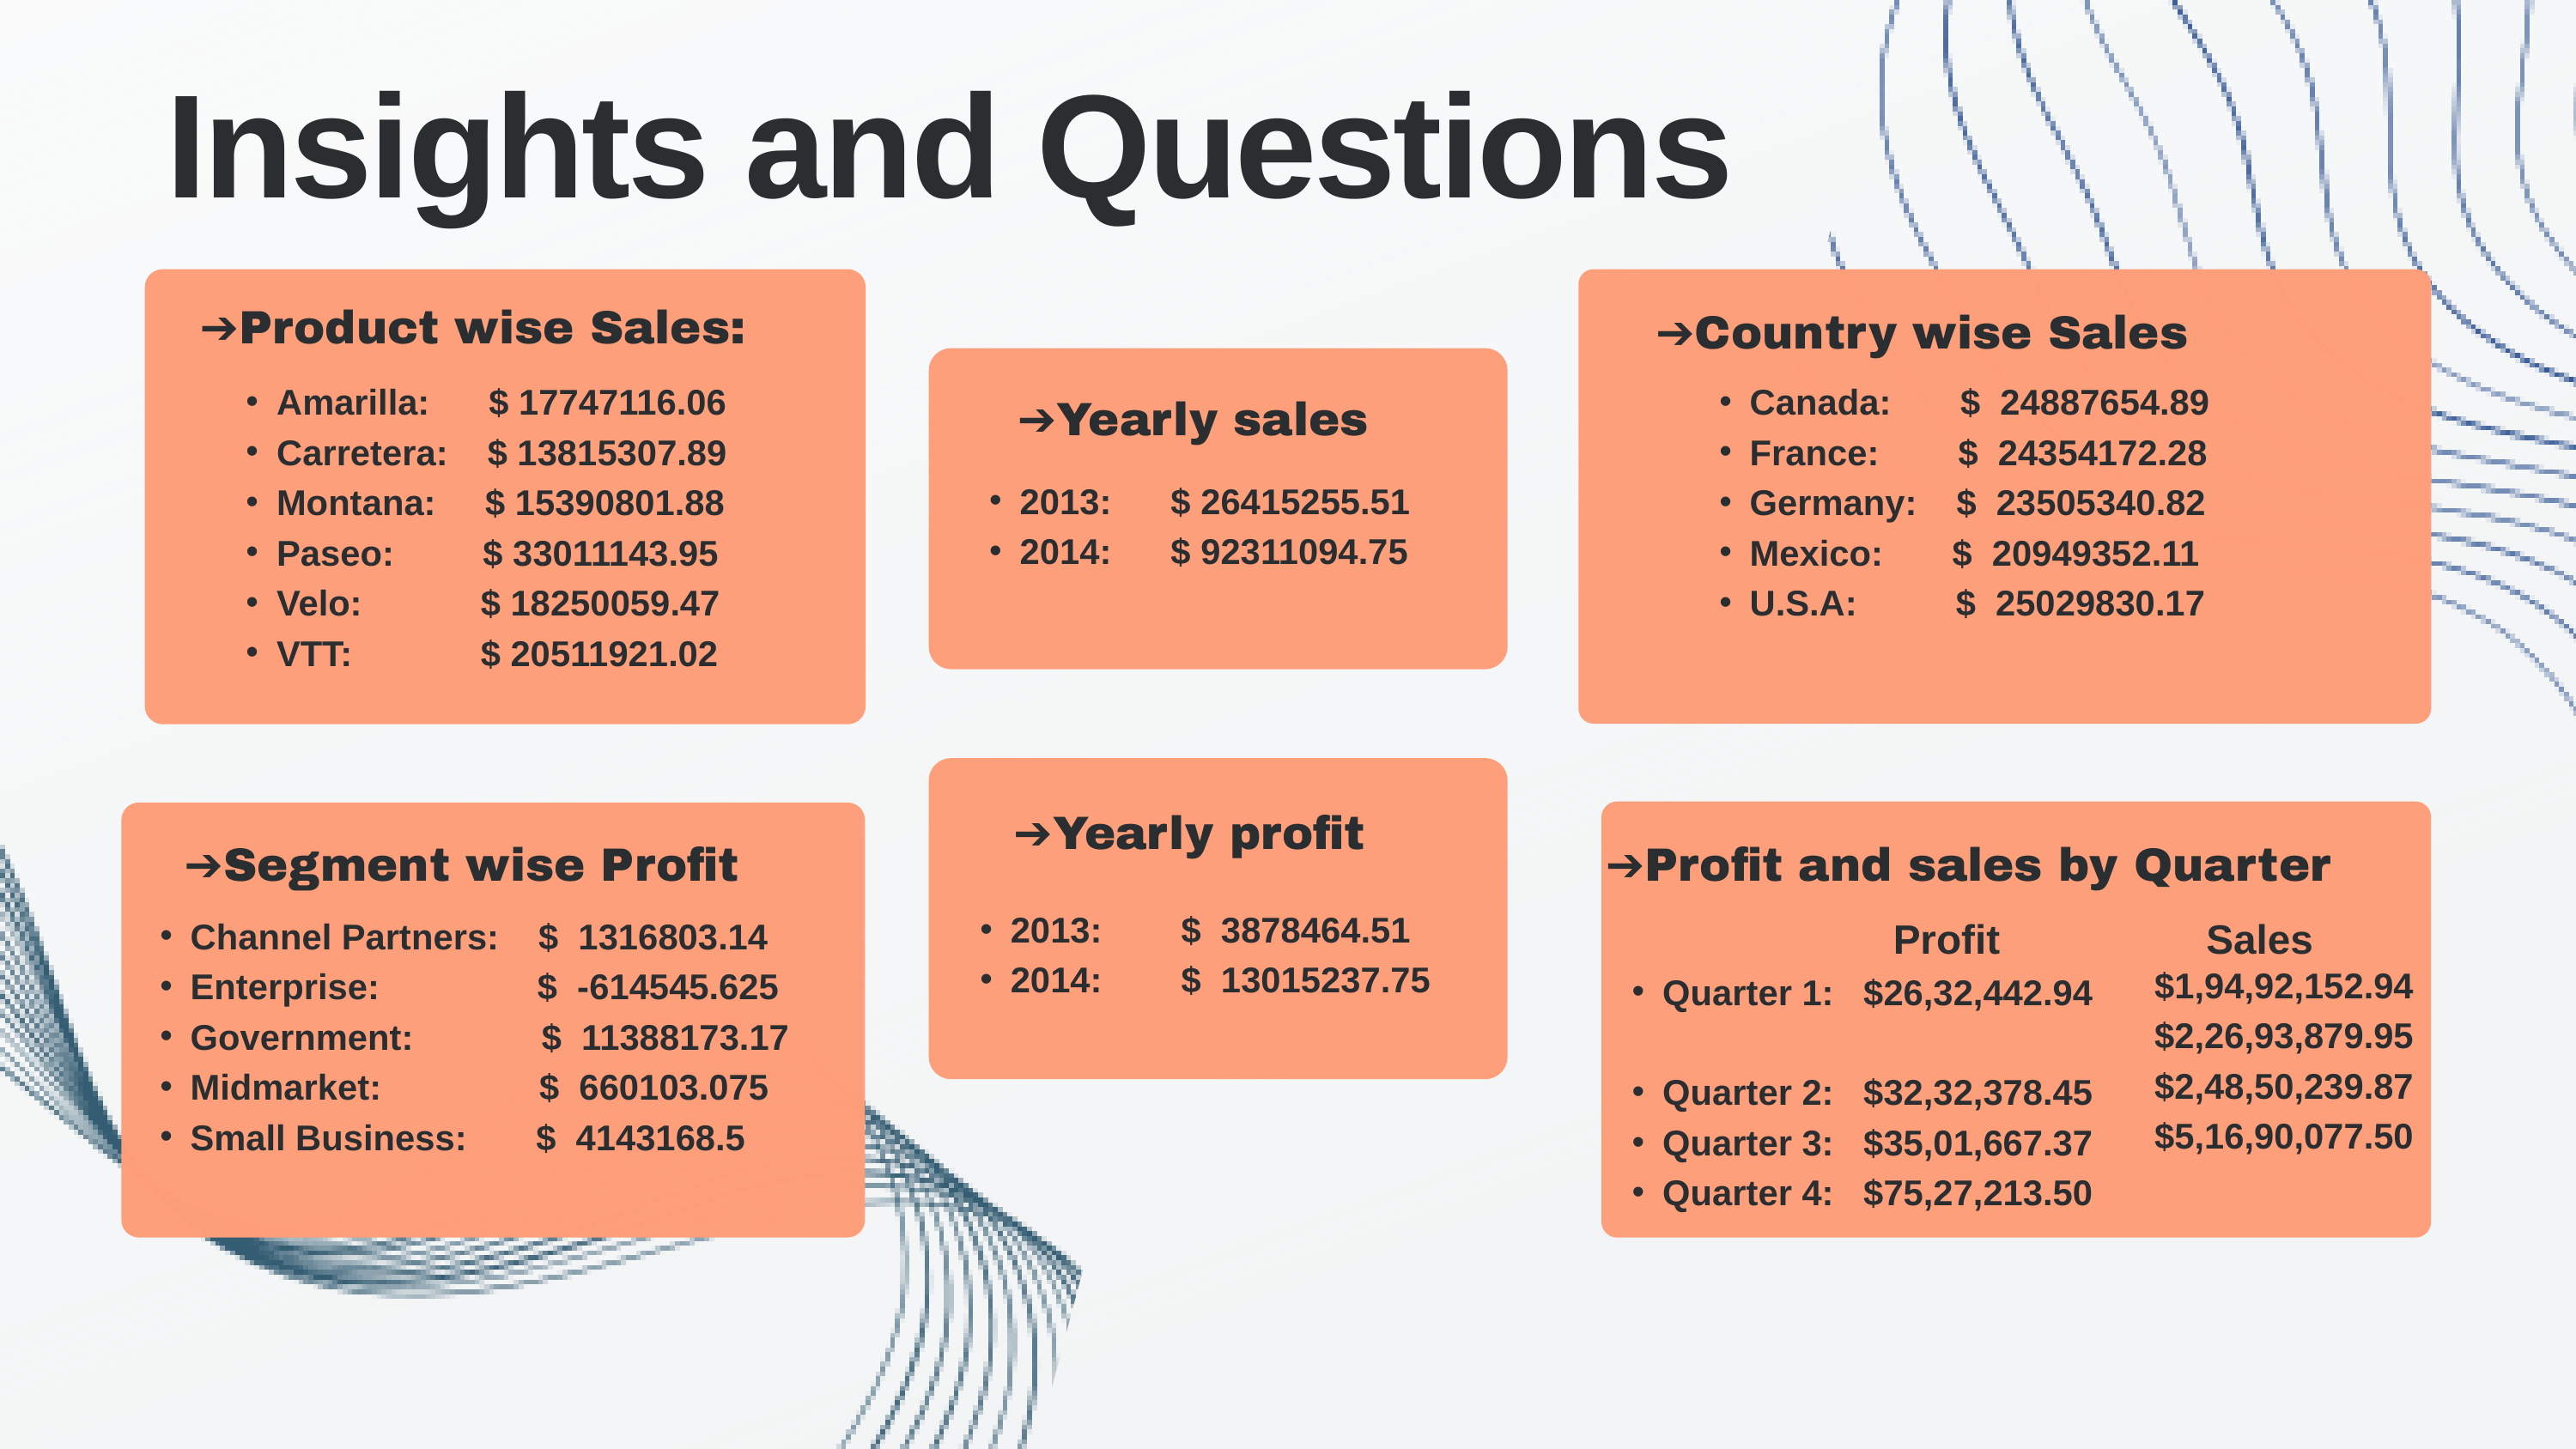

Insights and Questions

 ➔Product wise Sales:

➔Country wise Sales

Amarilla:      $ 17747116.06
Carretera:    $ 13815307.89
Montana:     $ 15390801.88
Paseo:         $ 33011143.95
Velo:            $ 18250059.47
VTT:             $ 20511921.02

Canada:       $  24887654.89
France:        $  24354172.28
Germany:    $  23505340.82
Mexico:       $  20949352.11
U.S.A:          $  25029830.17

➔Yearly sales
2013:      $ 26415255.51
2014:      $ 92311094.75

➔Yearly profit

➔Segment wise Profit
➔Profit and sales by Quarter
2013:        $  3878464.51
2014:        $  13015237.75

Profit
Sales
Channel Partners:    $  1316803.14
Enterprise:                $  -614545.625
Government:             $  11388173.17
Midmarket:                $  660103.075
Small Business:       $  4143168.5

     $1,94,92,152.94
     $2,26,93,879.95
     $2,48,50,239.87
     $5,16,90,077.50

Quarter 1:   $26,32,442.94
Quarter 2:   $32,32,378.45
Quarter 3:   $35,01,667.37
Quarter 4:   $75,27,213.50